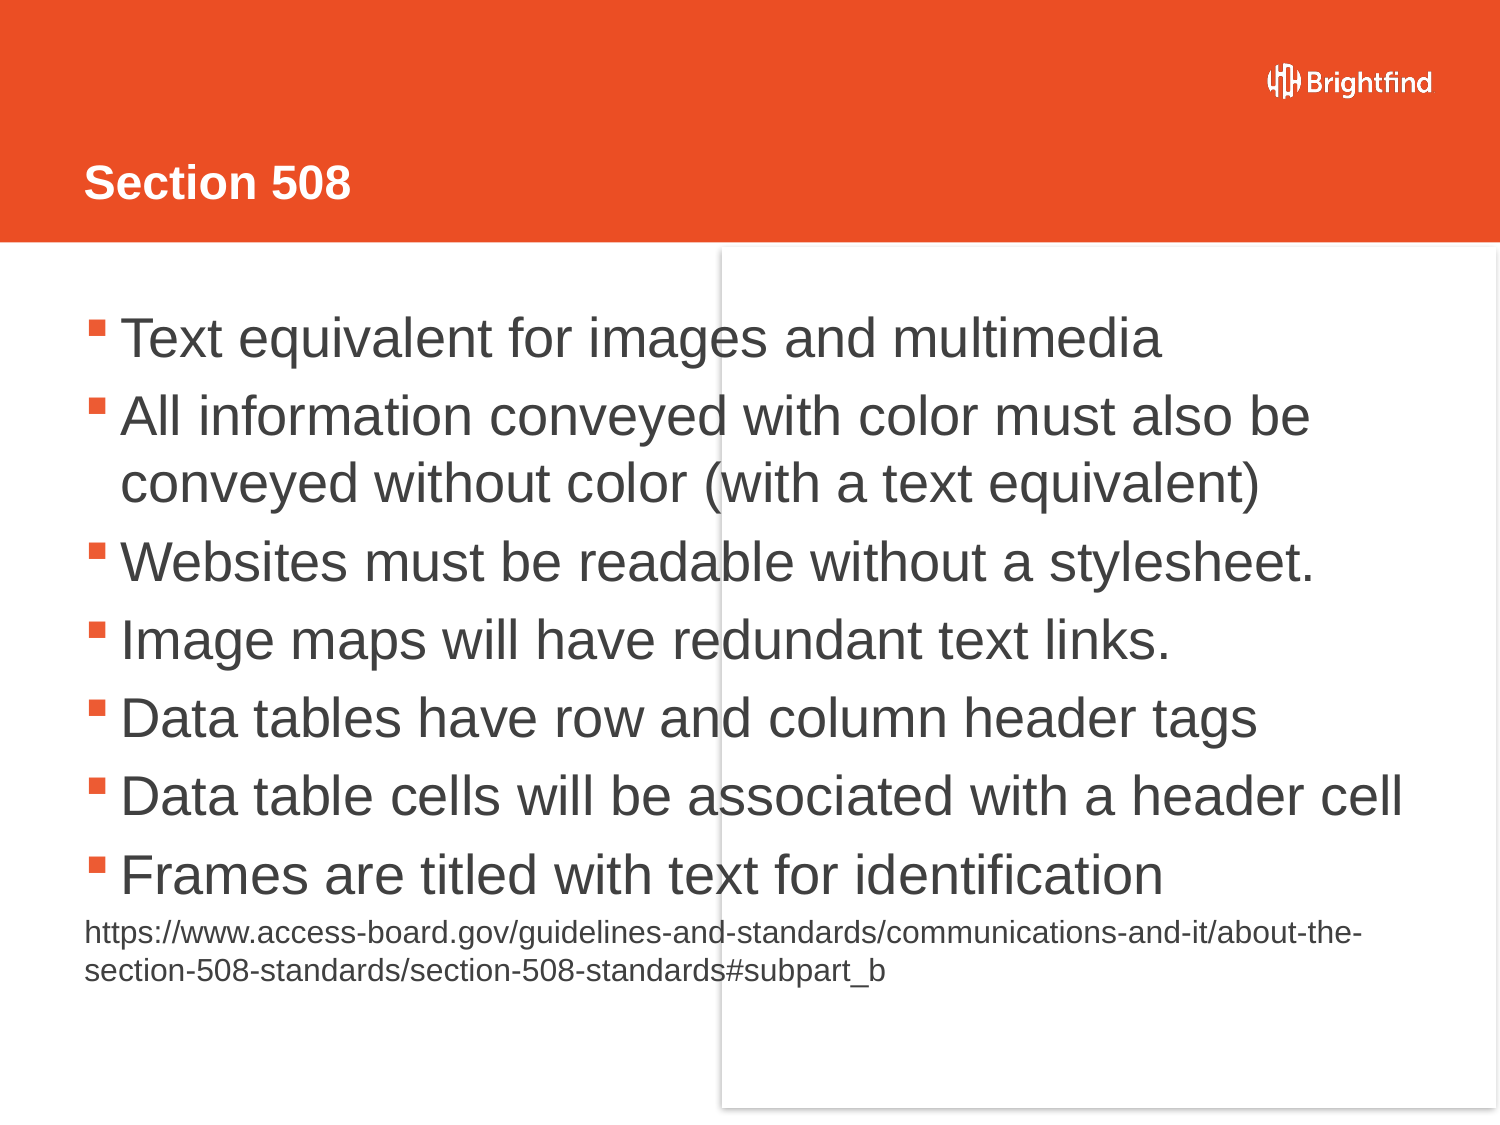

# Section 508

Text equivalent for images and multimedia
All information conveyed with color must also be conveyed without color (with a text equivalent)
Websites must be readable without a stylesheet.
Image maps will have redundant text links.
Data tables have row and column header tags
Data table cells will be associated with a header cell
Frames are titled with text for identification
https://www.access-board.gov/guidelines-and-standards/communications-and-it/about-the-section-508-standards/section-508-standards#subpart_b